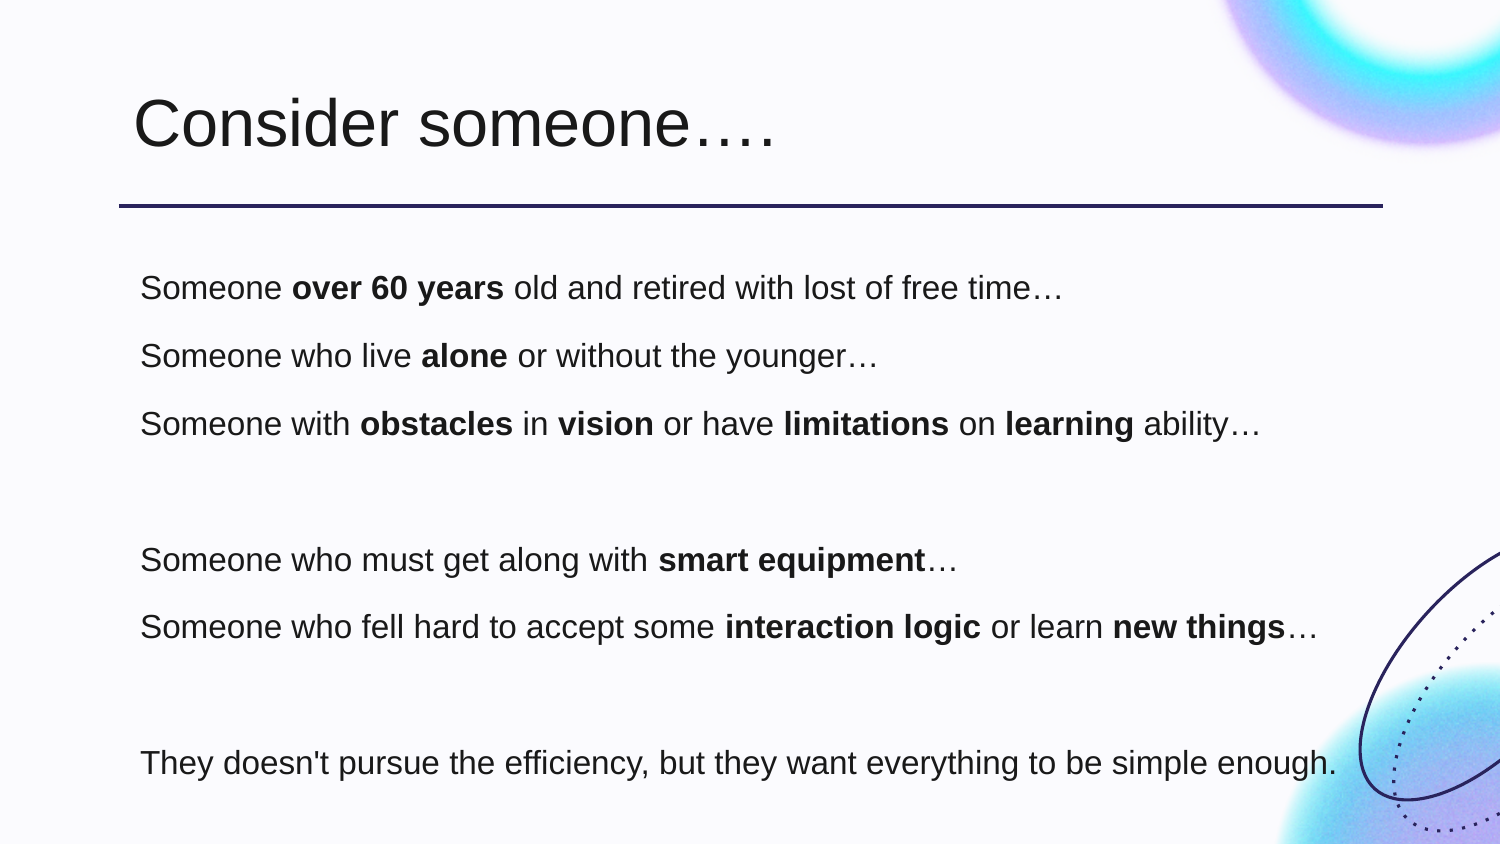

# Consider someone….
Someone over 60 years old and retired with lost of free time…
Someone who live alone or without the younger…
Someone with obstacles in vision or have limitations on learning ability…

Someone who must get along with smart equipment…
Someone who fell hard to accept some interaction logic or learn new things…

They doesn't pursue the efficiency, but they want everything to be simple enough.